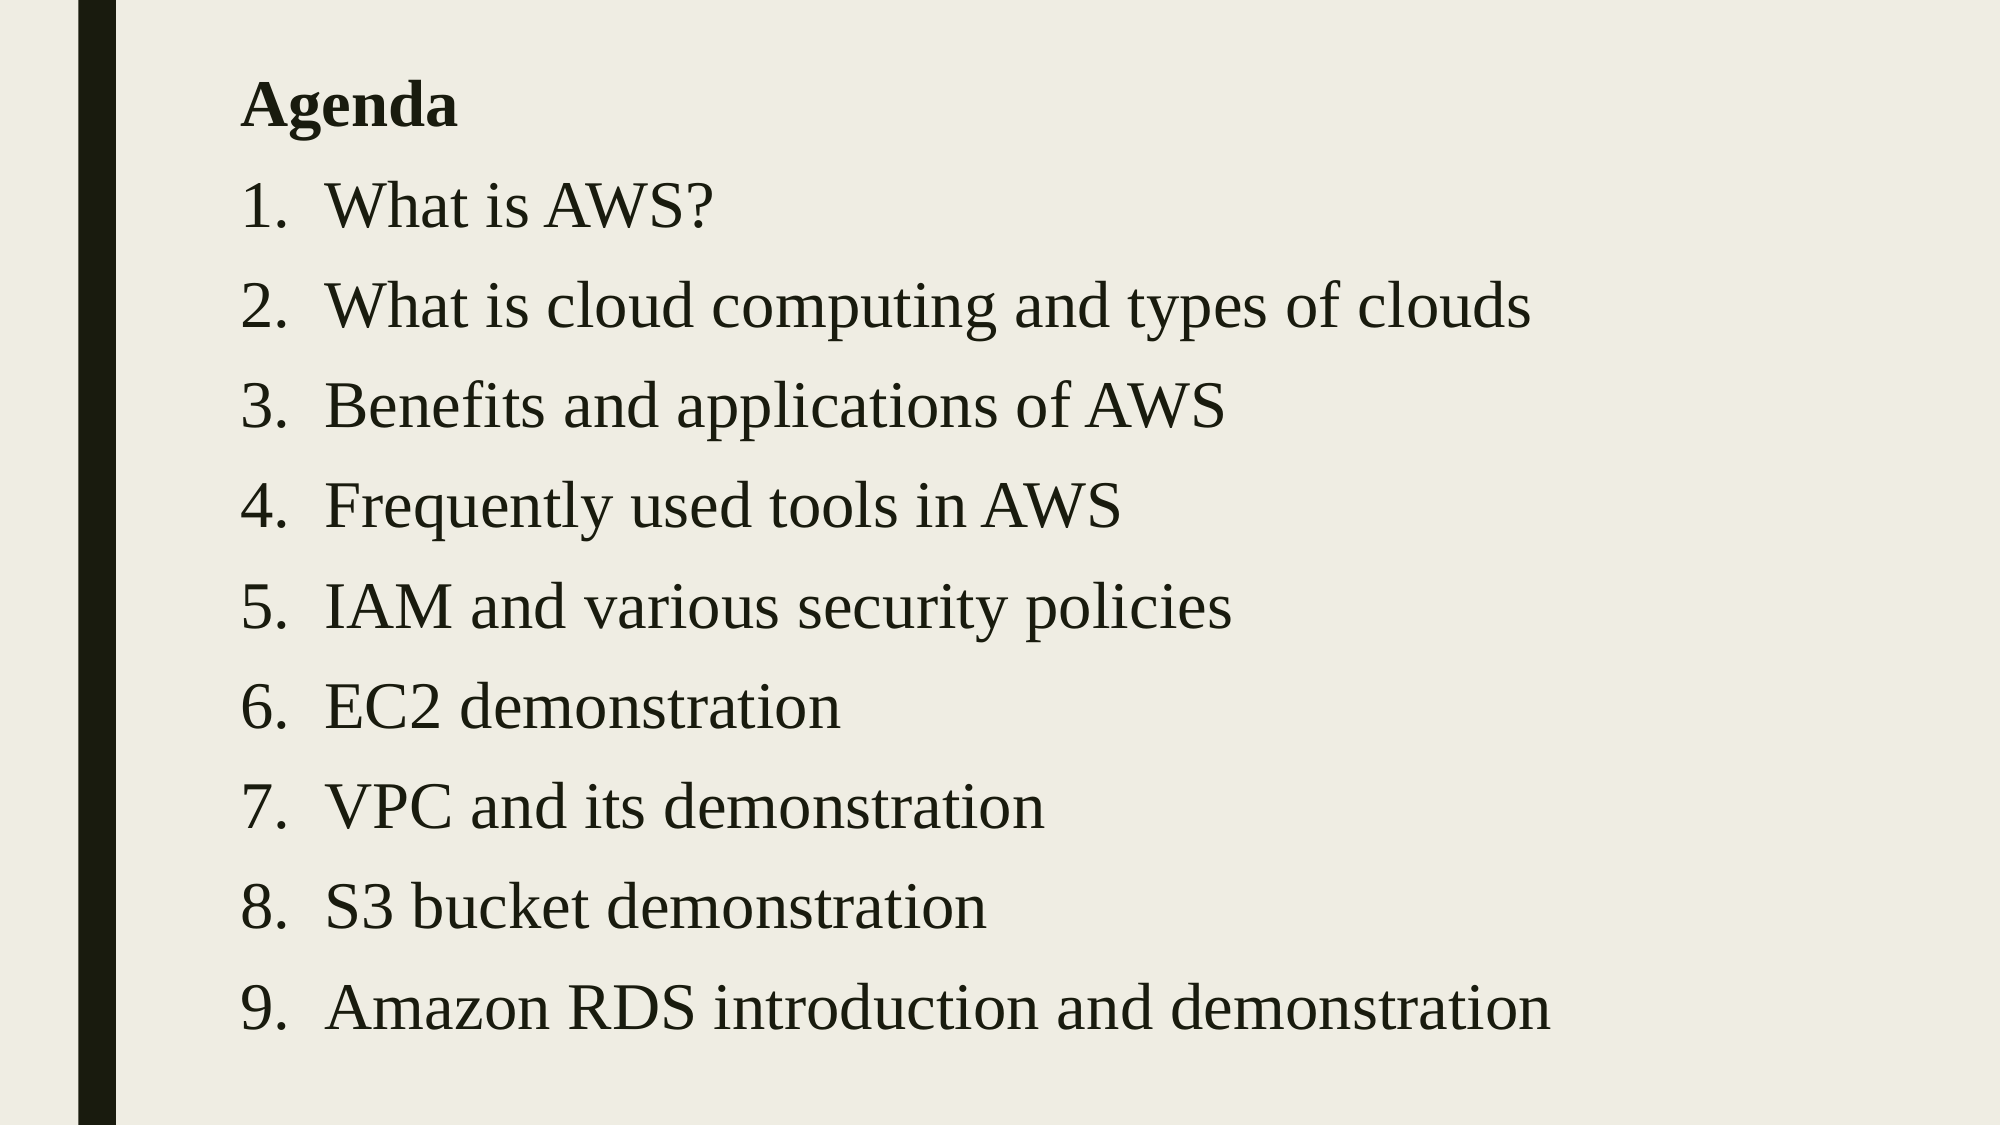

Agenda
What is AWS?
What is cloud computing and types of clouds
Benefits and applications of AWS
Frequently used tools in AWS
IAM and various security policies
EC2 demonstration
VPC and its demonstration
S3 bucket demonstration
Amazon RDS introduction and demonstration